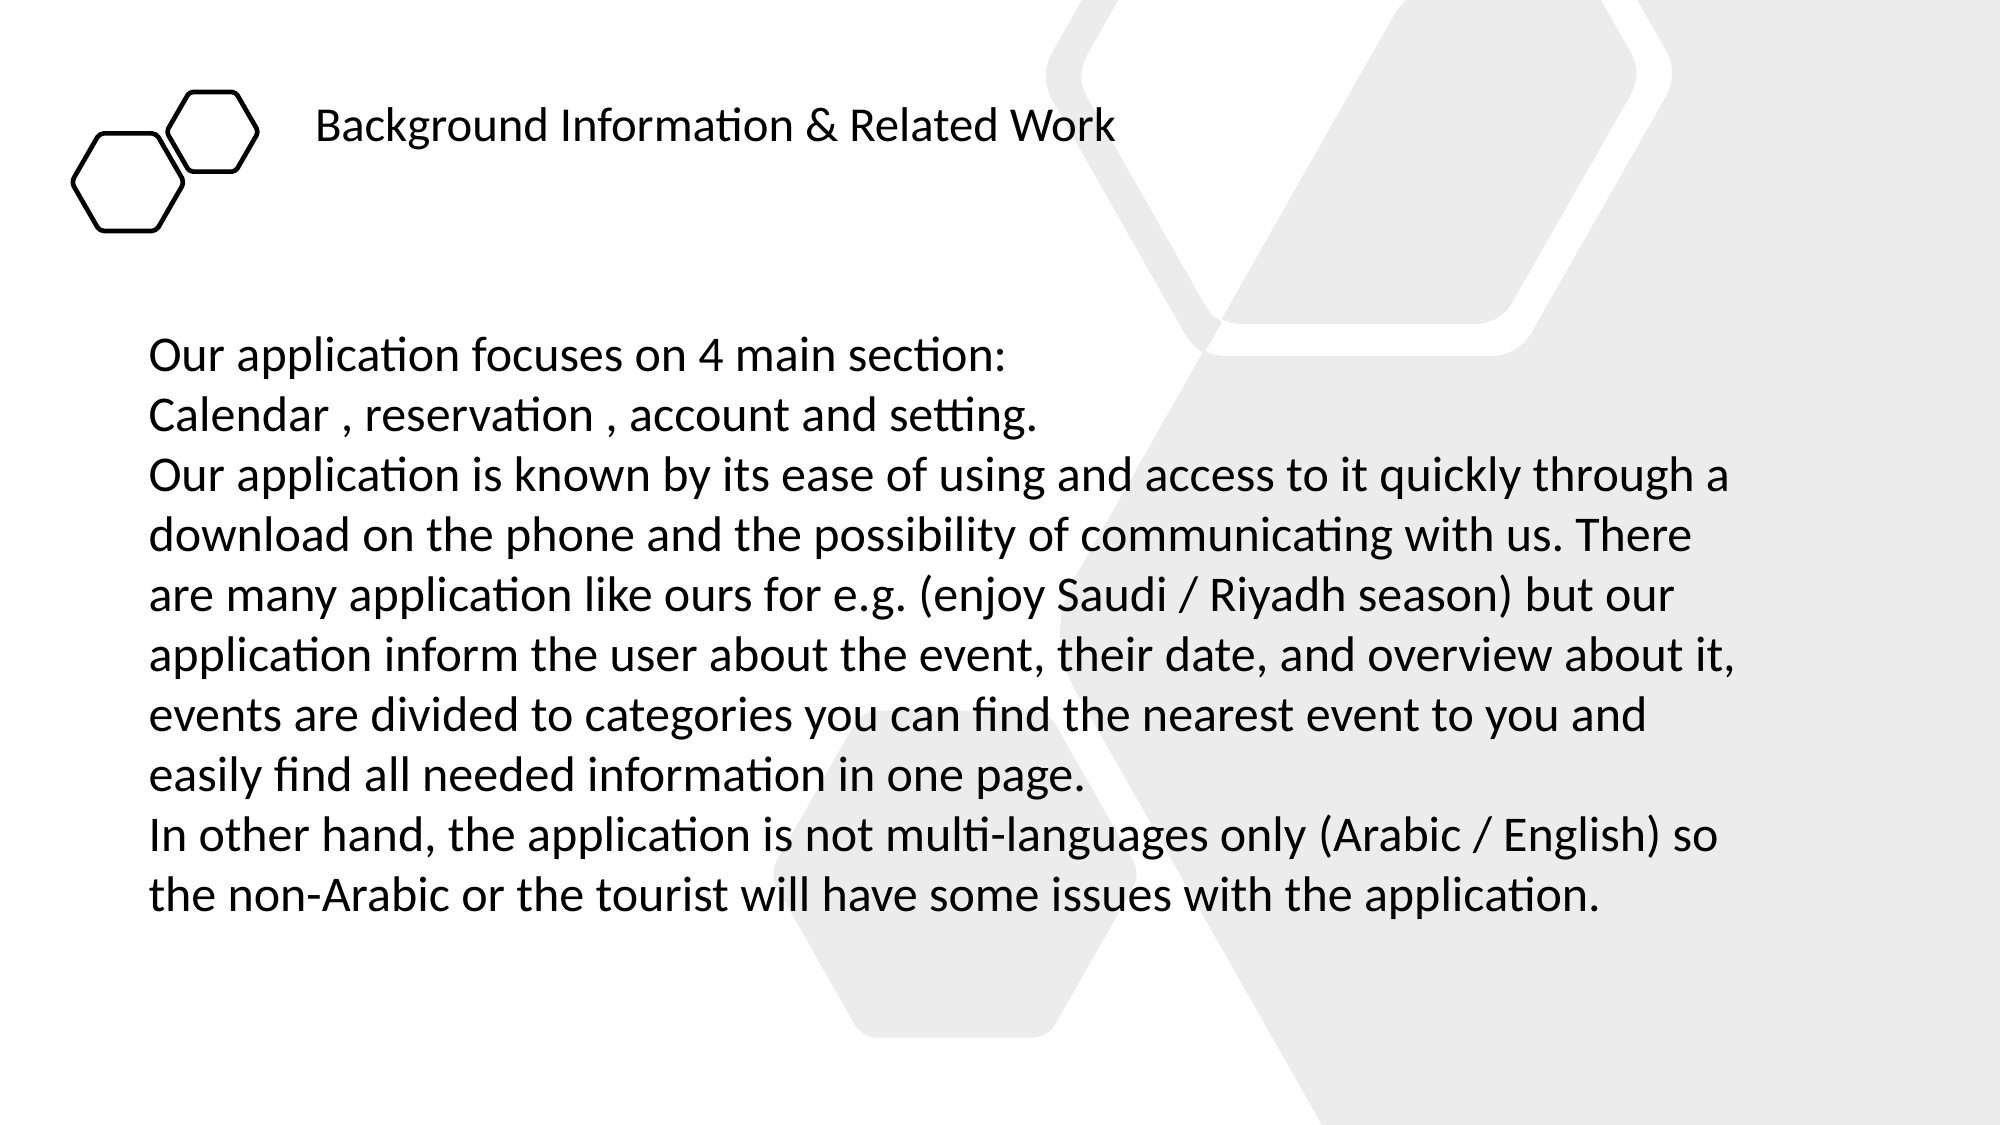

# Background Information & Related Work
Our application focuses on 4 main section:
Calendar , reservation , account and setting.
Our application is known by its ease of using and access to it quickly through a download on the phone and the possibility of communicating with us. There are many application like ours for e.g. (enjoy Saudi / Riyadh season) but our application inform the user about the event, their date, and overview about it, events are divided to categories you can find the nearest event to you and easily find all needed information in one page.
In other hand, the application is not multi-languages only (Arabic / English) so the non-Arabic or the tourist will have some issues with the application.